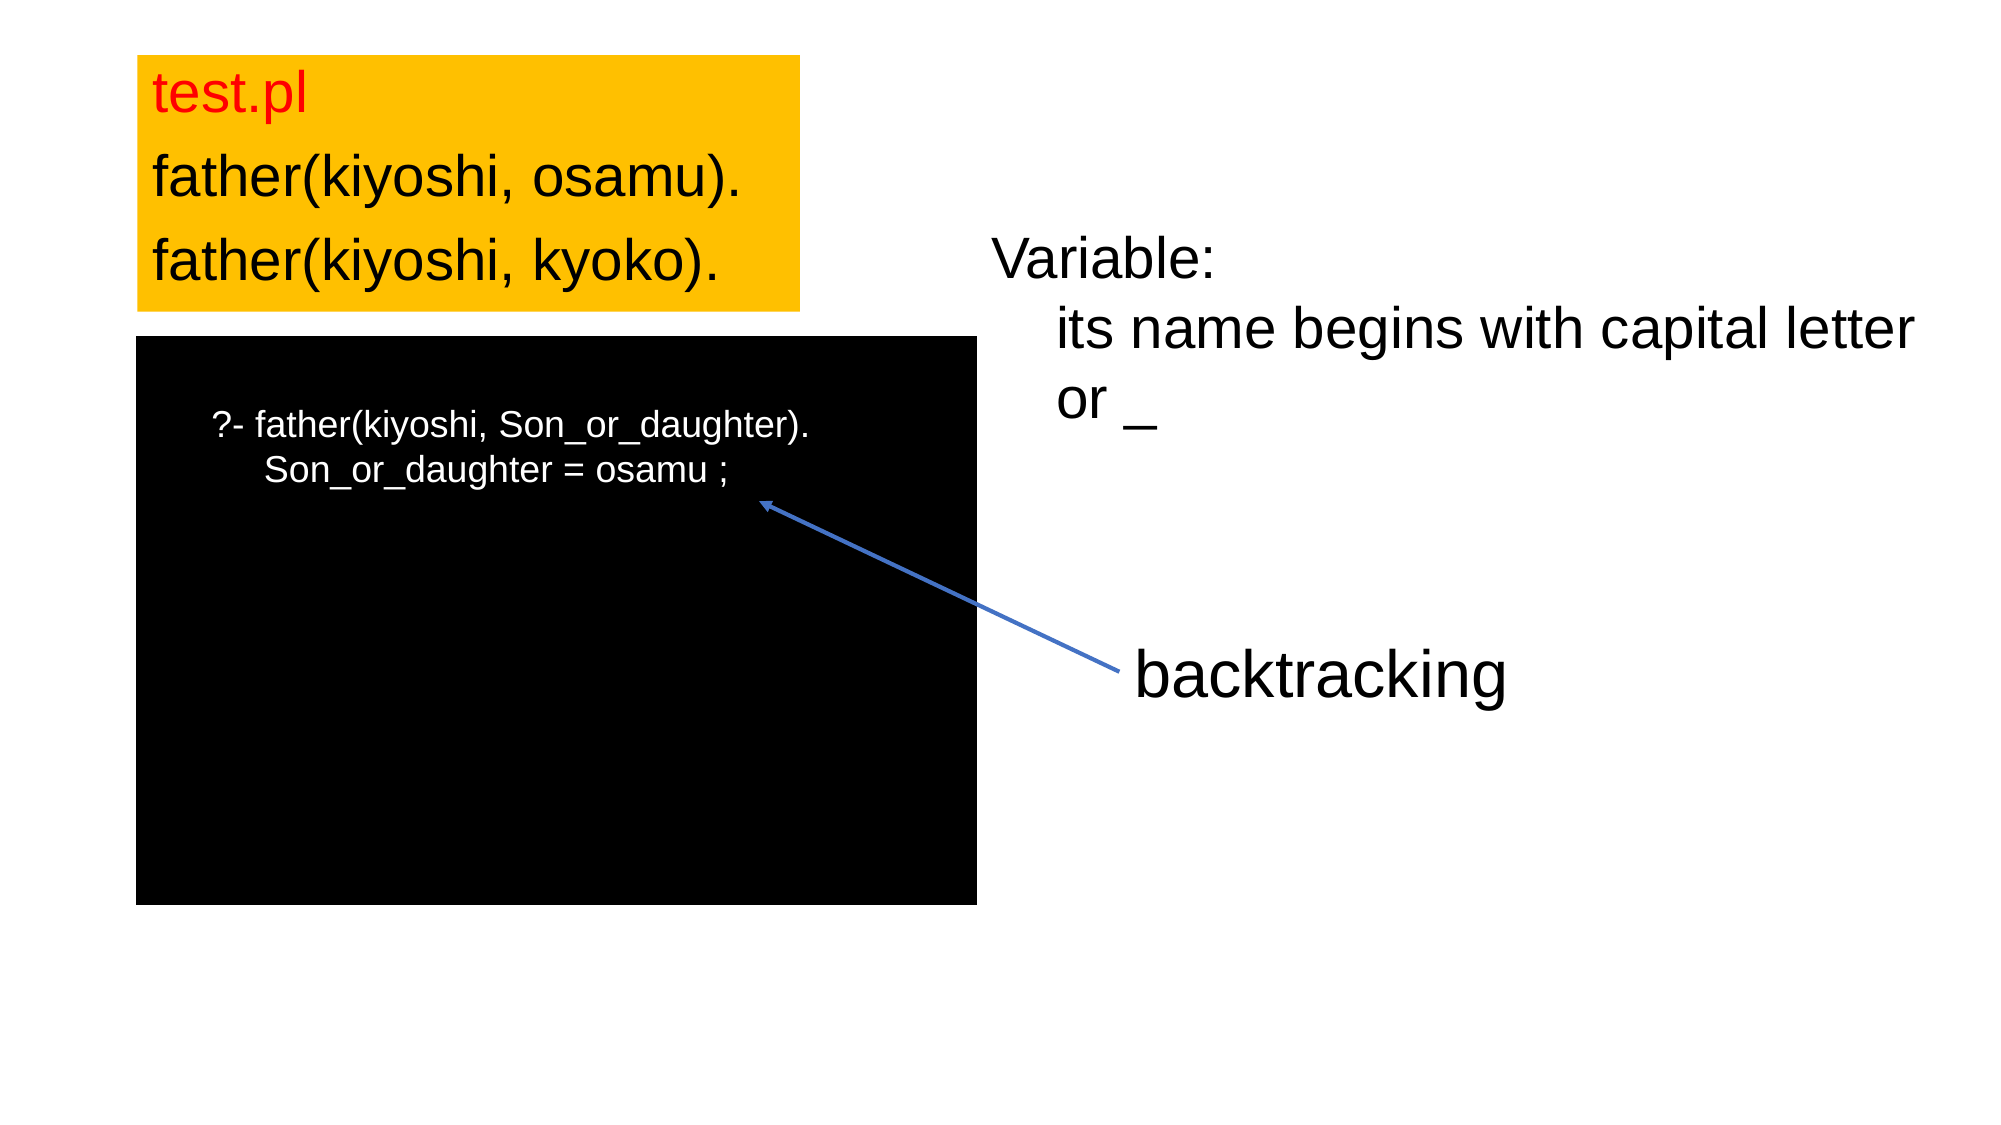

test.pl
father(kiyoshi, osamu).
father(kiyoshi, kyoko).
Variable:
    its name begins with capital letter
    or _

?- father(kiyoshi, Son_or_daughter).
     Son_or_daughter = osamu ;

backtracking